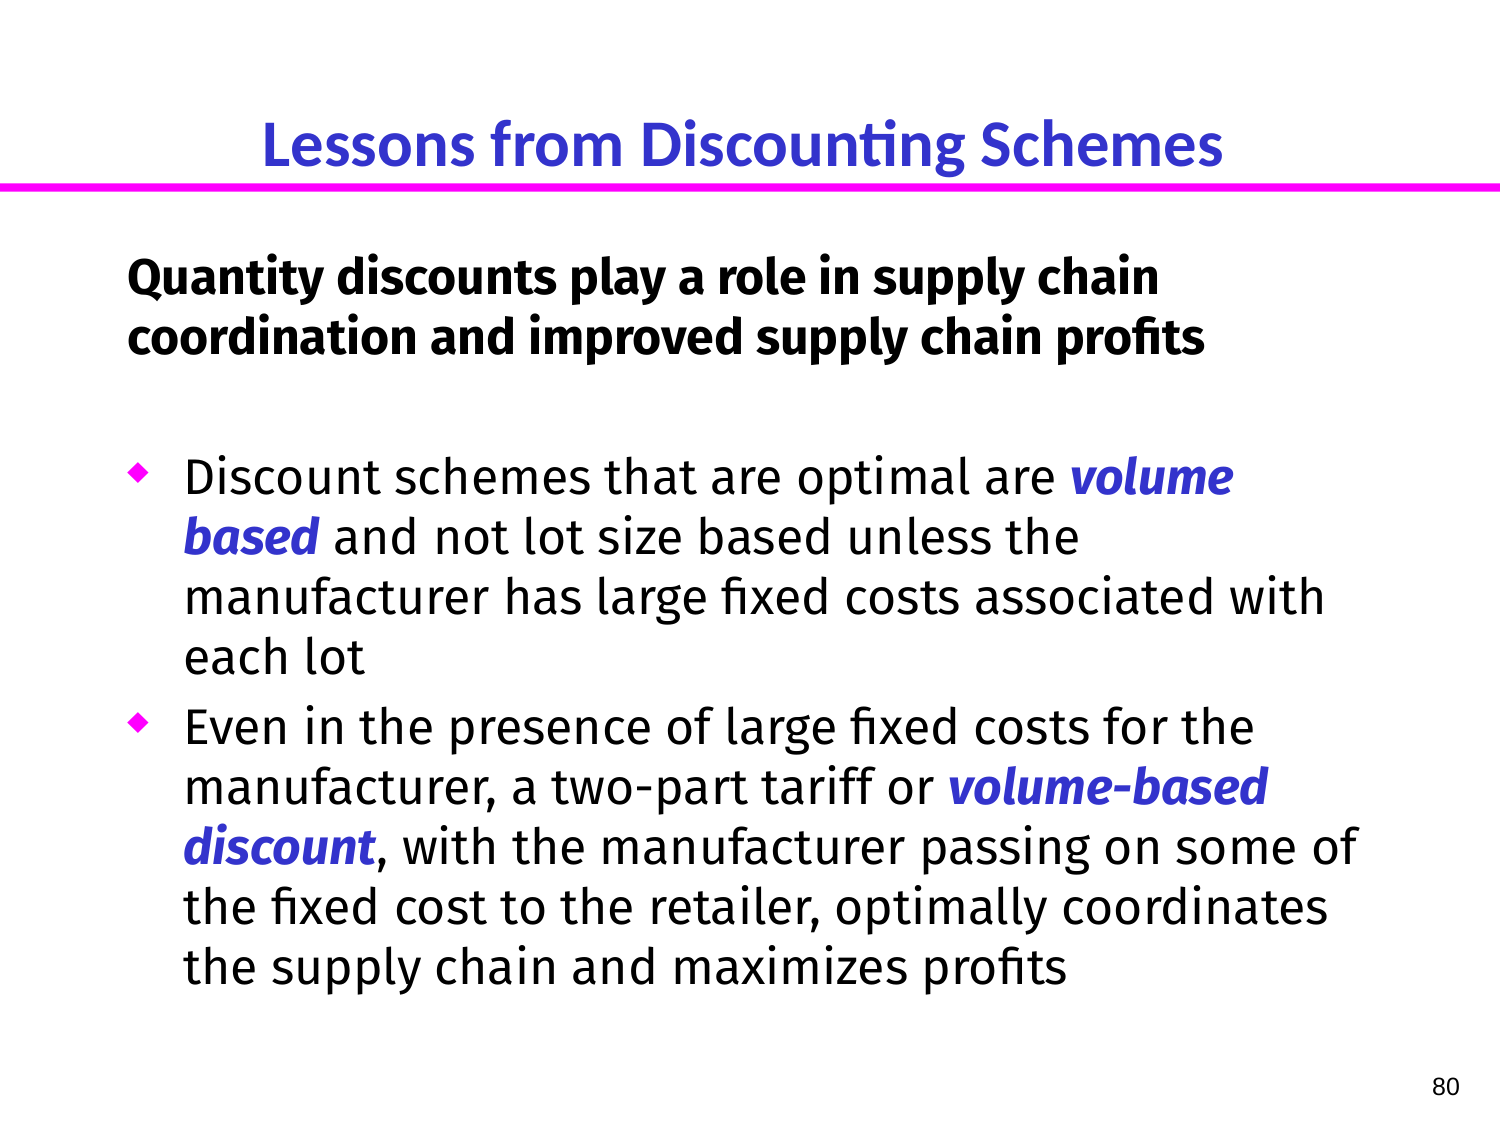

# Lessons from Discounting Schemes
Quantity discounts play a role in supply chain coordination and improved supply chain profits

Discount schemes that are optimal are volume based and not lot size based unless the manufacturer has large fixed costs associated with each lot
Even in the presence of large fixed costs for the manufacturer, a two-part tariff or volume-based discount, with the manufacturer passing on some of the fixed cost to the retailer, optimally coordinates the supply chain and maximizes profits
80